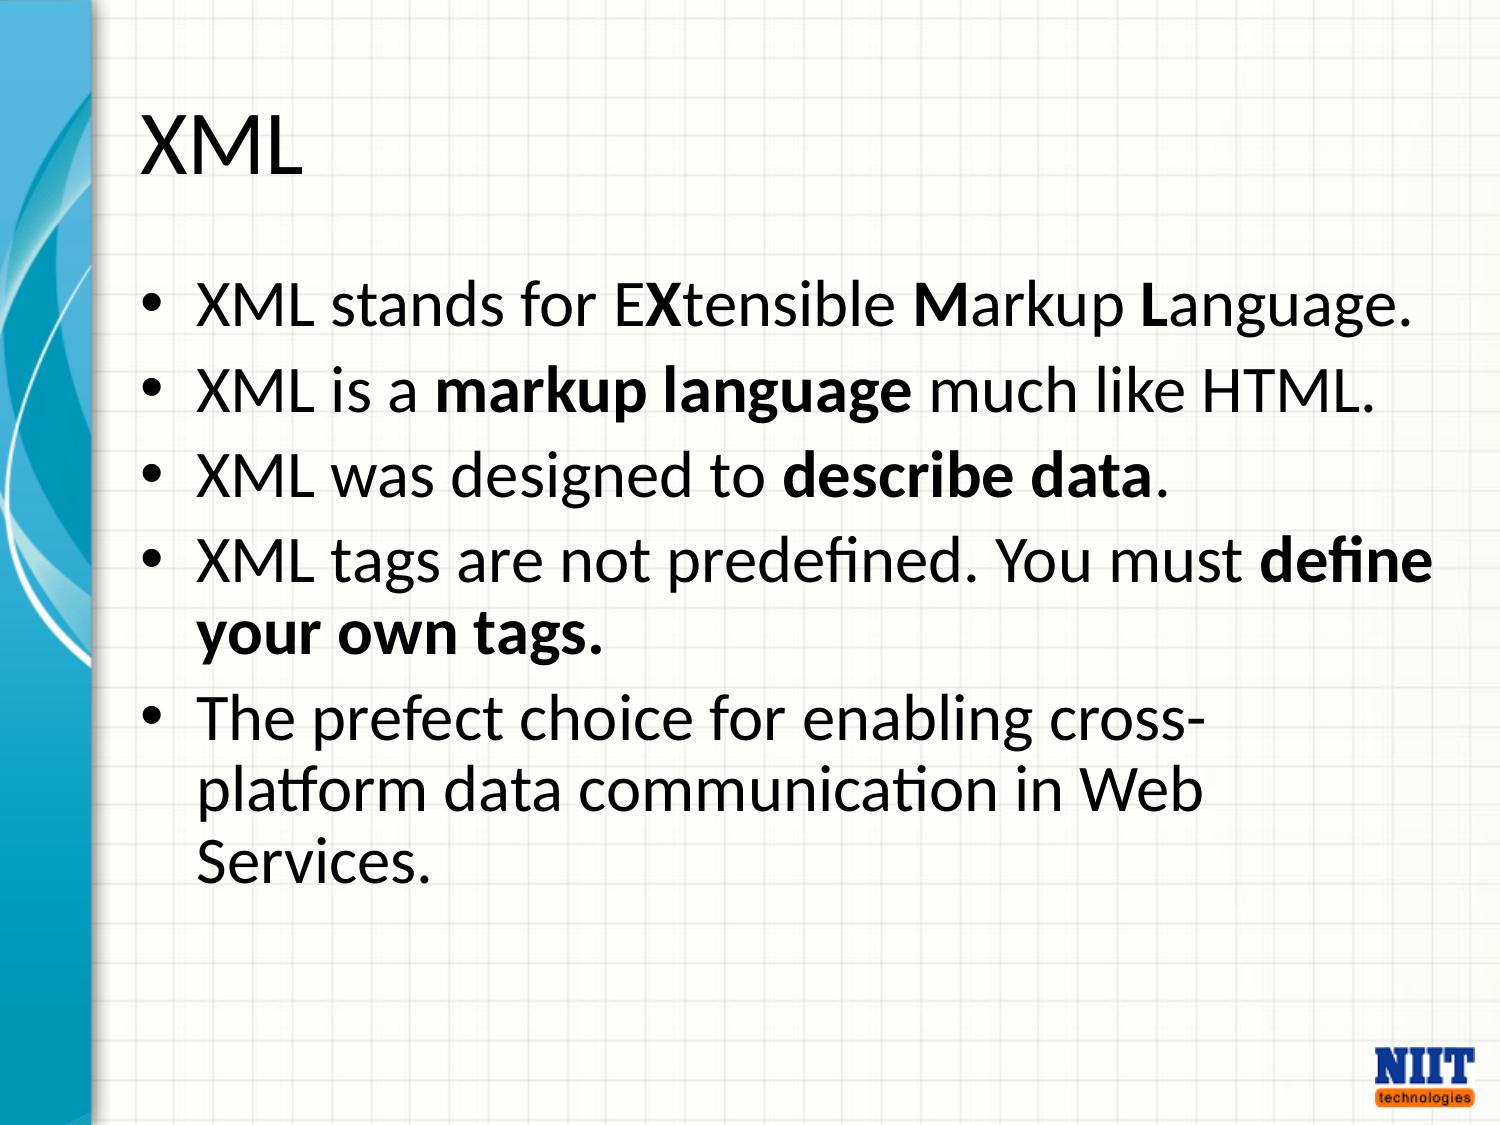

# XML
XML stands for EXtensible Markup Language.
XML is a markup language much like HTML.
XML was designed to describe data.
XML tags are not predefined. You must define your own tags.
The prefect choice for enabling cross-platform data communication in Web Services.